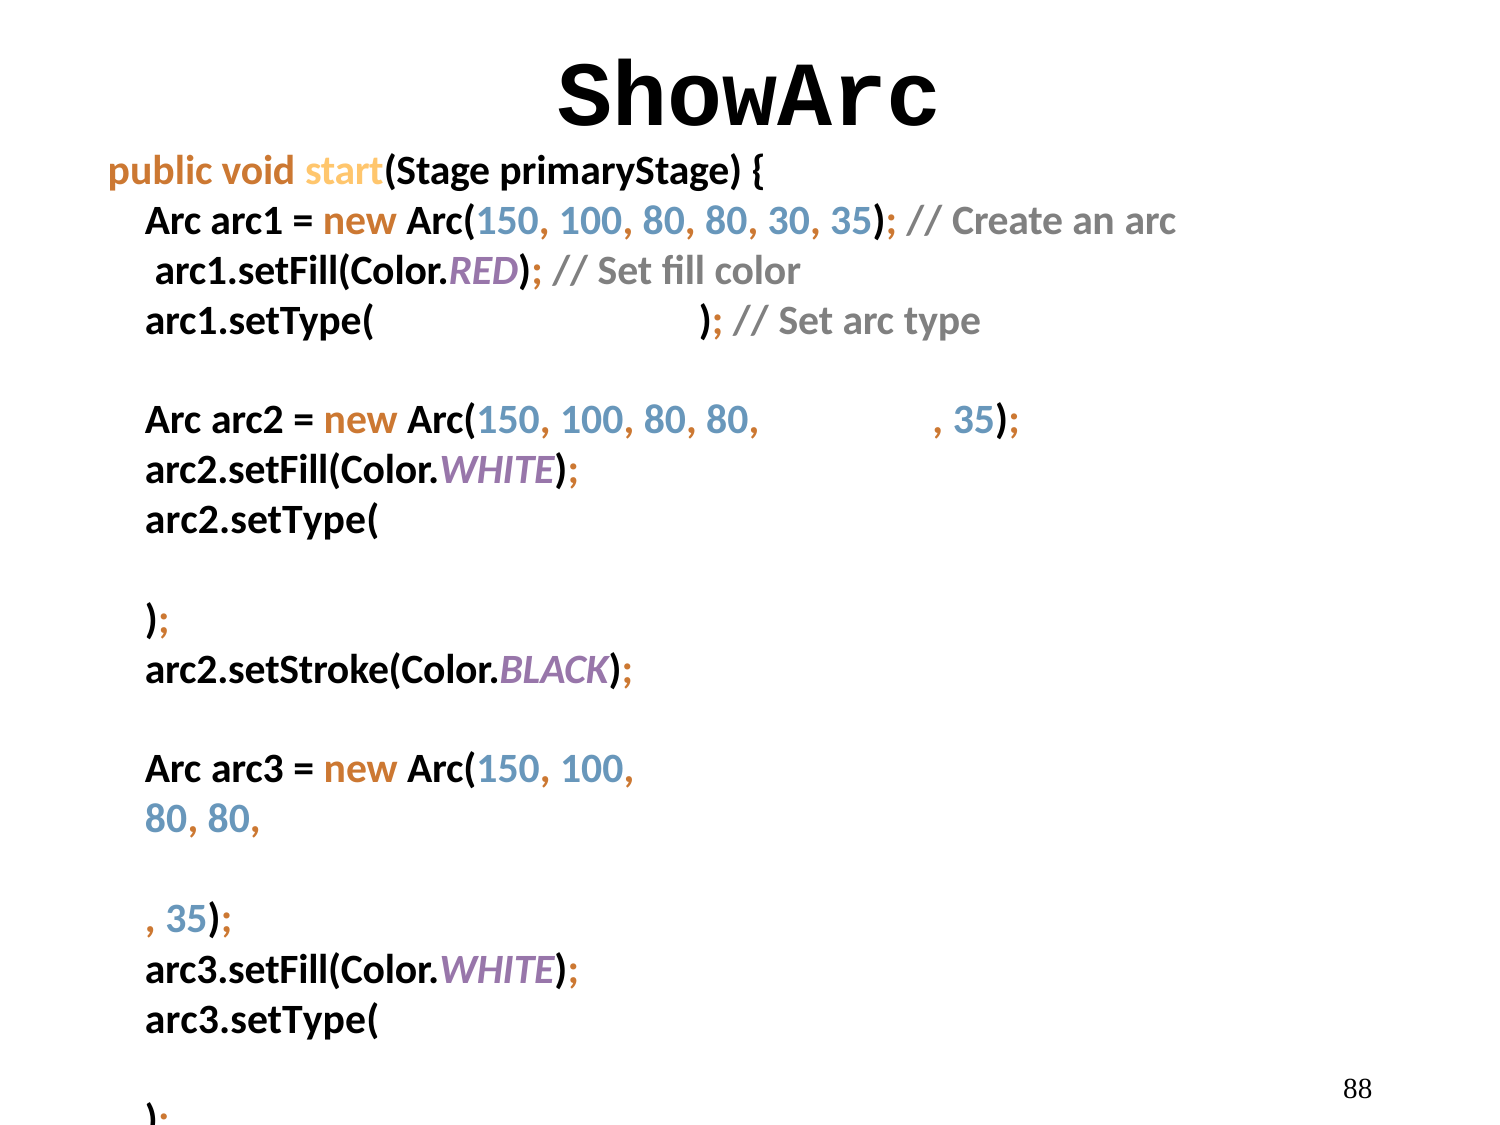

# ShowArc
public void start(Stage primaryStage) {
Arc arc1 = new Arc(150, 100, 80, 80, 30, 35); // Create an arc  arc1.setFill(Color.RED); // Set fill color
arc1.setType(	); // Set arc type

Arc arc2 = new Arc(150, 100, 80, 80,	, 35);
arc2.setFill(Color.WHITE);  arc2.setType(	);  arc2.setStroke(Color.BLACK);

Arc arc3 = new Arc(150, 100, 80, 80,	, 35);
arc3.setFill(Color.WHITE);  arc3.setType(	);
arc3.setStroke(Color.BLACK);

Arc arc4 = new Arc(150, 100, 80, 80,	, 35);
arc4.setFill(Color.GREEN);  arc4.setType(	);
arc4.setStroke(Color.BLACK);
88